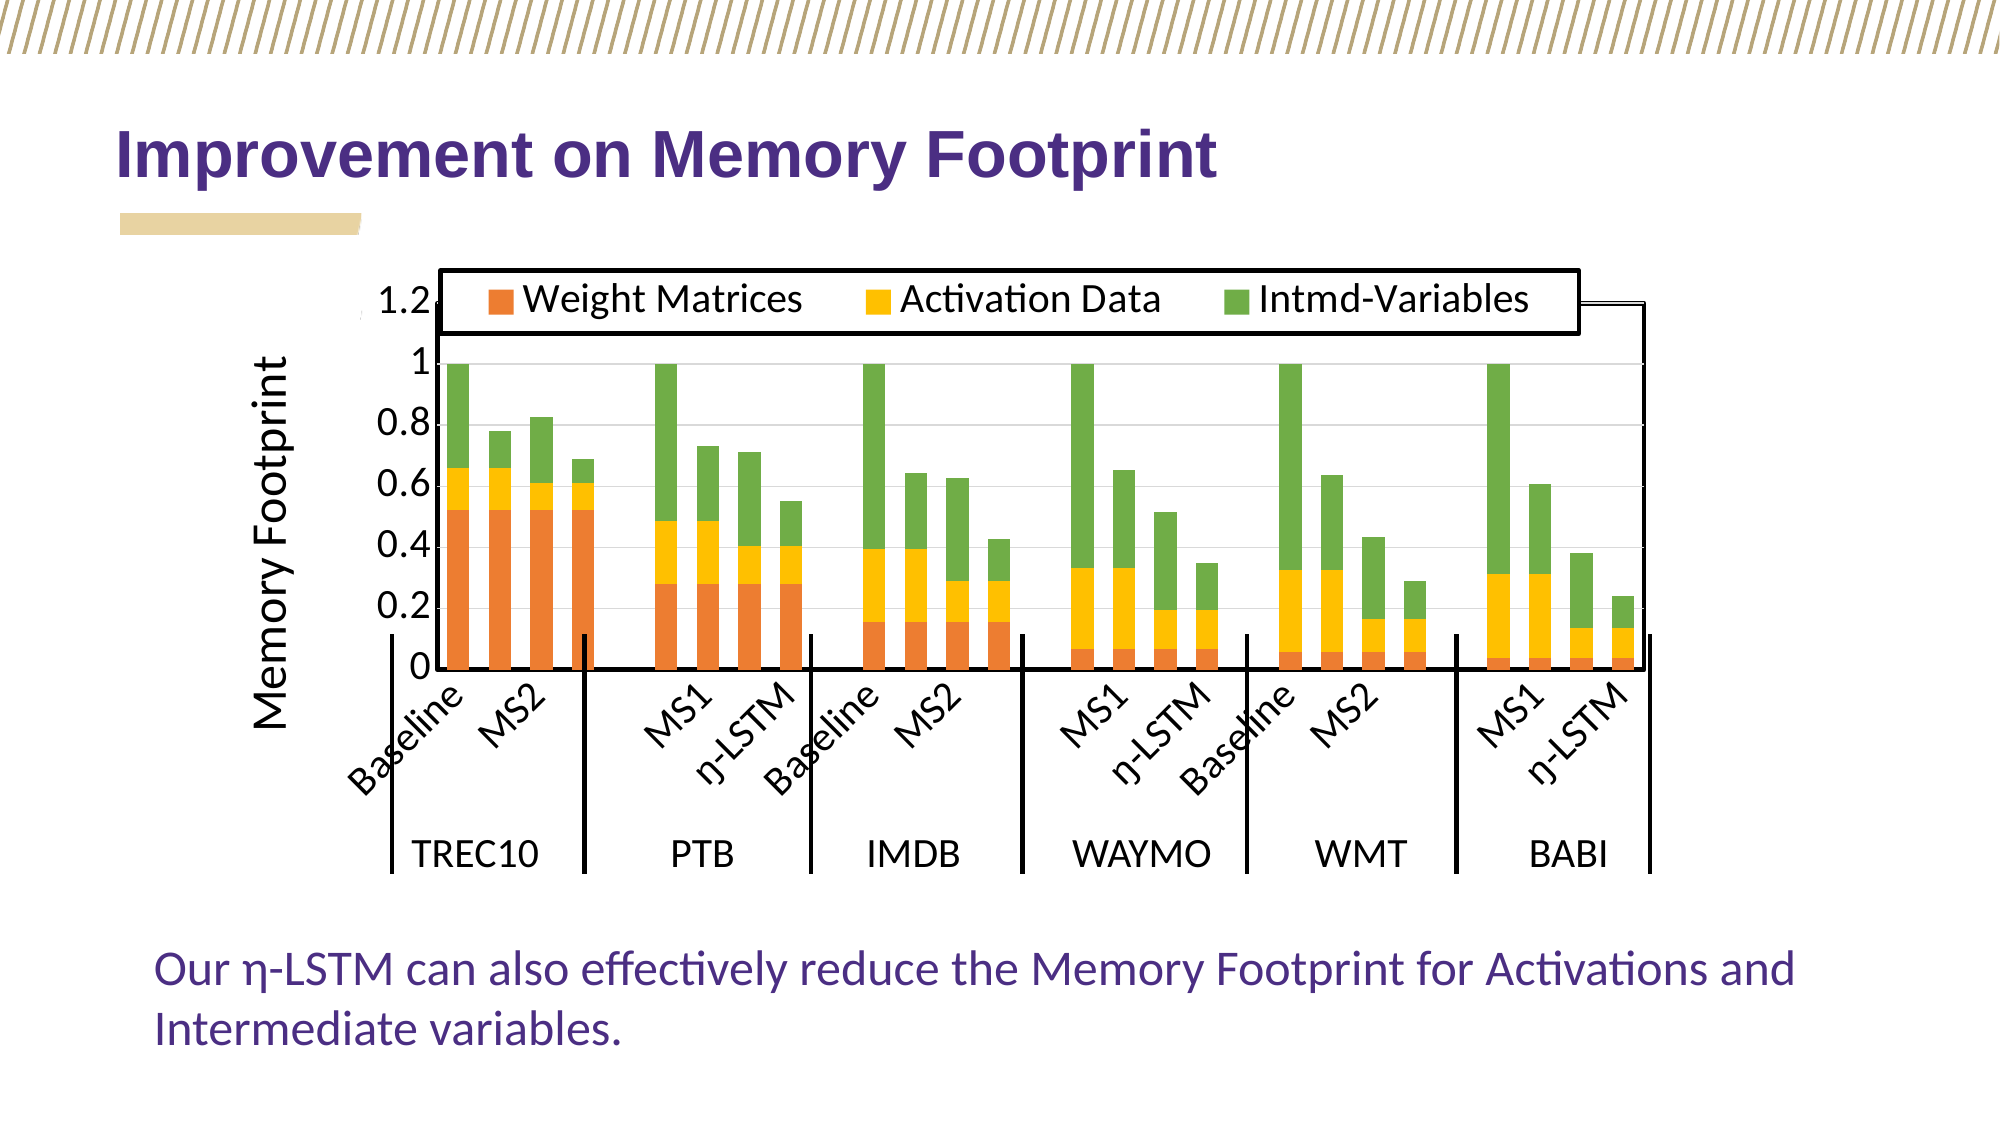

# Improvement on Memory Footprint

### Chart

| Category | Weight Matrices | Activation Data | Intmd-Variables |
|---|---|---|---|
| Baseline | 0.5231607629427792 | 0.1362397820163488 | 0.3405994550408719 |
| MS1 | 0.5231607629427792 | 0.1362397820163488 | 0.1226158038147139 |
| MS2 | 0.5231607629427792 | 0.08719346049046321 | 0.21798365122615804 |
| ŋ-LSTM | 0.5231607629427792 | 0.08719346049046321 | 0.0784741144414169 |
|  | None | None | None |
| Baseline | 0.28152492668621704 | 0.20527859237536658 | 0.5131964809384164 |
| MS1 | 0.28152492668621704 | 0.20527859237536658 | 0.24633431085043989 |
| MS2 | 0.28152492668621704 | 0.12316715542521994 | 0.30791788856304986 |
| ŋ-LSTM | 0.28152492668621704 | 0.12316715542521994 | 0.14780058651026393 |
|  | None | None | None |
| Baseline | 0.15458937198067632 | 0.24154589371980675 | 0.6038647342995169 |
| MS1 | 0.15458937198067632 | 0.24154589371980675 | 0.2463768115942029 |
| MS2 | 0.15458937198067632 | 0.13526570048309178 | 0.33816425120772947 |
| ŋ-LSTM | 0.15458937198067632 | 0.13526570048309178 | 0.13797101449275365 |
|  | None | None | None |
| Baseline | 0.06666666666666667 | 0.26666666666666666 | 0.6666666666666666 |
| MS1 | 0.06666666666666667 | 0.26666666666666666 | 0.32 |
| MS2 | 0.06666666666666667 | 0.128 | 0.32 |
| ŋ-LSTM | 0.06666666666666667 | 0.128 | 0.1536 |
|  | None | None | None |
| Baseline | 0.057091882247992866 | 0.2694023193577163 | 0.6735057983942908 |
| MS1 | 0.057091882247992866 | 0.2694023193577163 | 0.31115967885816237 |
| MS2 | 0.057091882247992866 | 0.10776092774308653 | 0.2694023193577163 |
| ŋ-LSTM | 0.057091882247992866 | 0.10776092774308653 | 0.12446387154326494 |
|  | None | None | None |
| Baseline | 0.03634711494775102 | 0.275329395729214 | 0.688323489323035 |
| MS1 | 0.03634711494775102 | 0.275329395729214 | 0.2973557473875511 |
| MS2 | 0.03634711494775102 | 0.09911858246251704 | 0.2477964561562926 |
| ŋ-LSTM | 0.03634711494775102 | 0.09911858246251704 | 0.1070480690595184 |
TREC10
PTB
IMDB
WAYMO
WMT
BABI
Our η-LSTM can also effectively reduce the Memory Footprint for Activations and Intermediate variables.